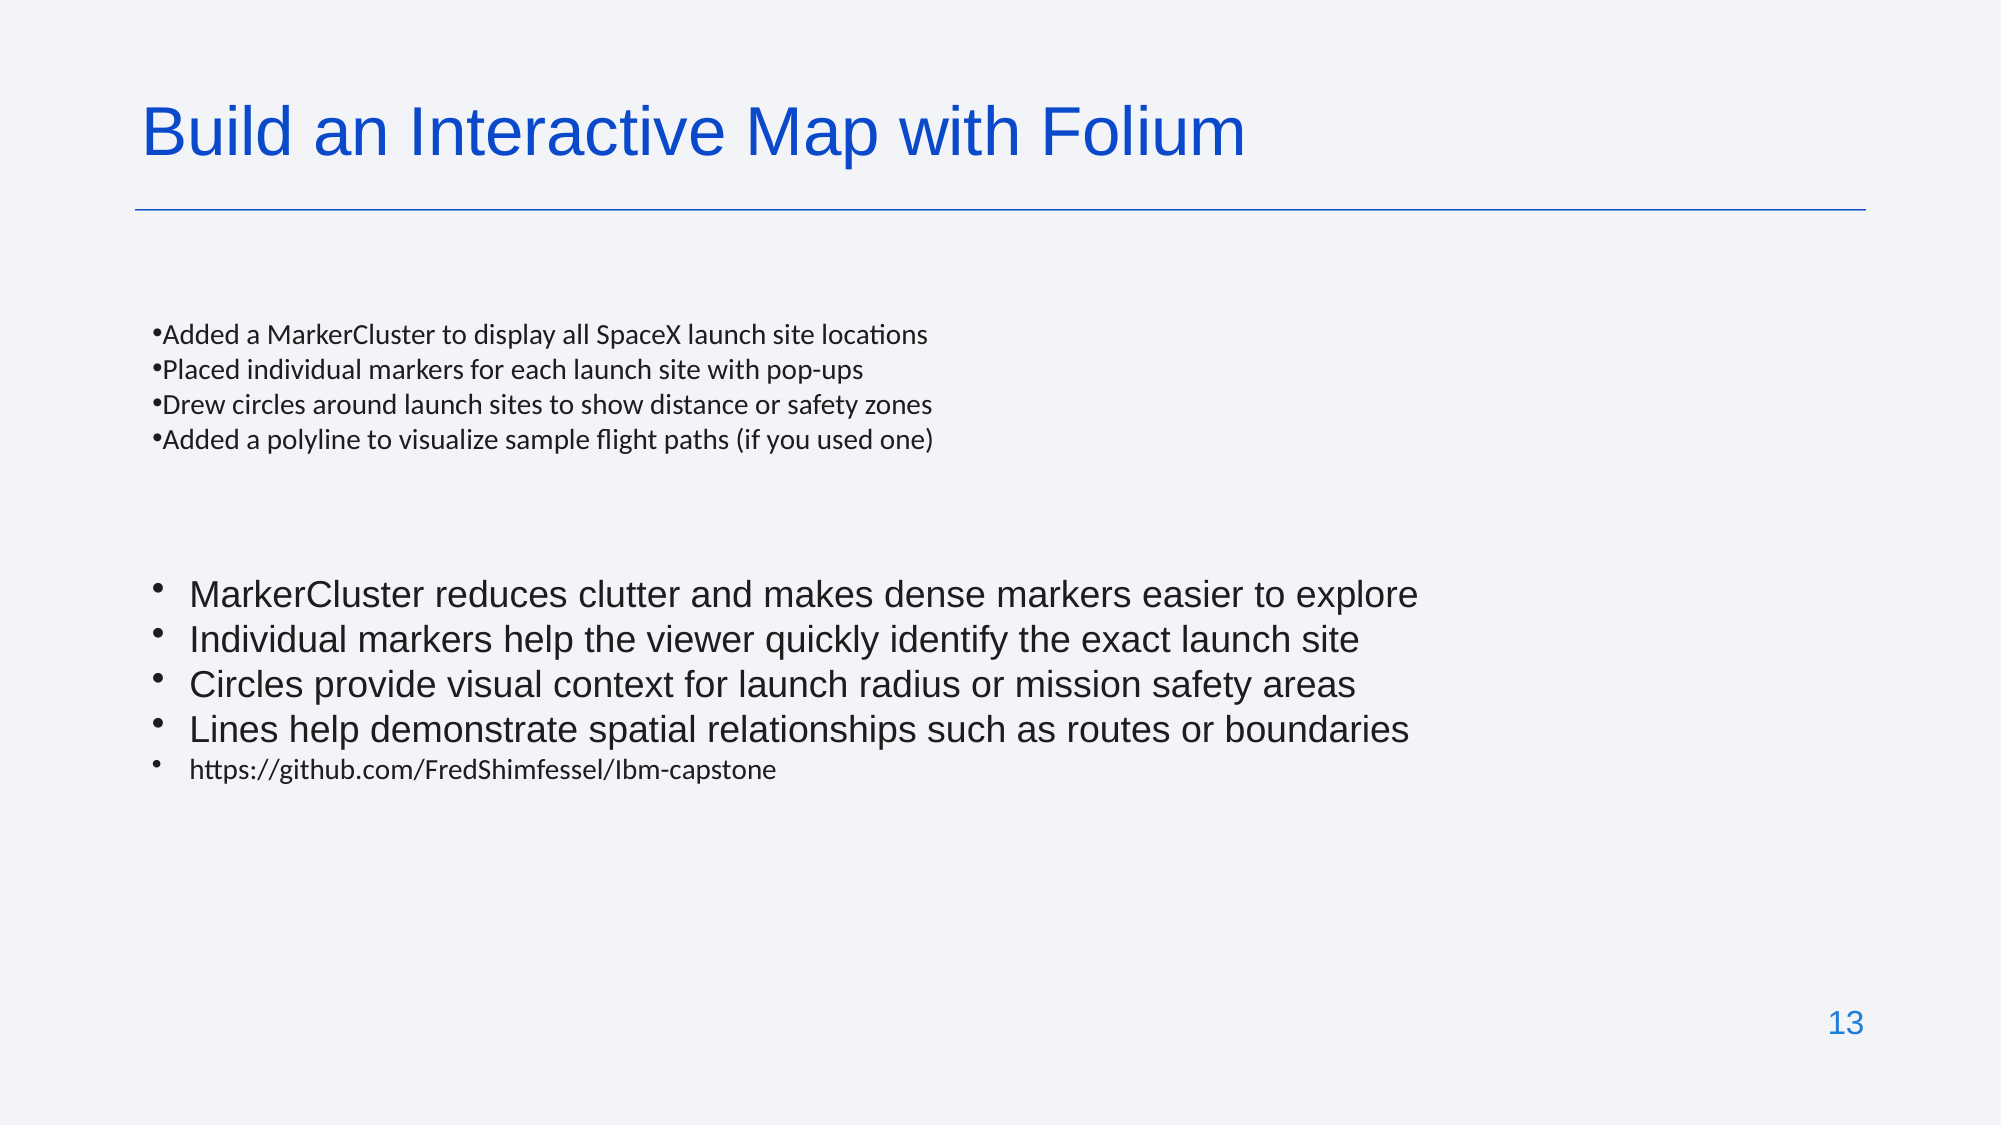

Build an Interactive Map with Folium
Added a MarkerCluster to display all SpaceX launch site locations
Placed individual markers for each launch site with pop-ups
Drew circles around launch sites to show distance or safety zones
Added a polyline to visualize sample flight paths (if you used one)

MarkerCluster reduces clutter and makes dense markers easier to explore
Individual markers help the viewer quickly identify the exact launch site
Circles provide visual context for launch radius or mission safety areas
Lines help demonstrate spatial relationships such as routes or boundaries
https://github.com/FredShimfessel/Ibm-capstone

13